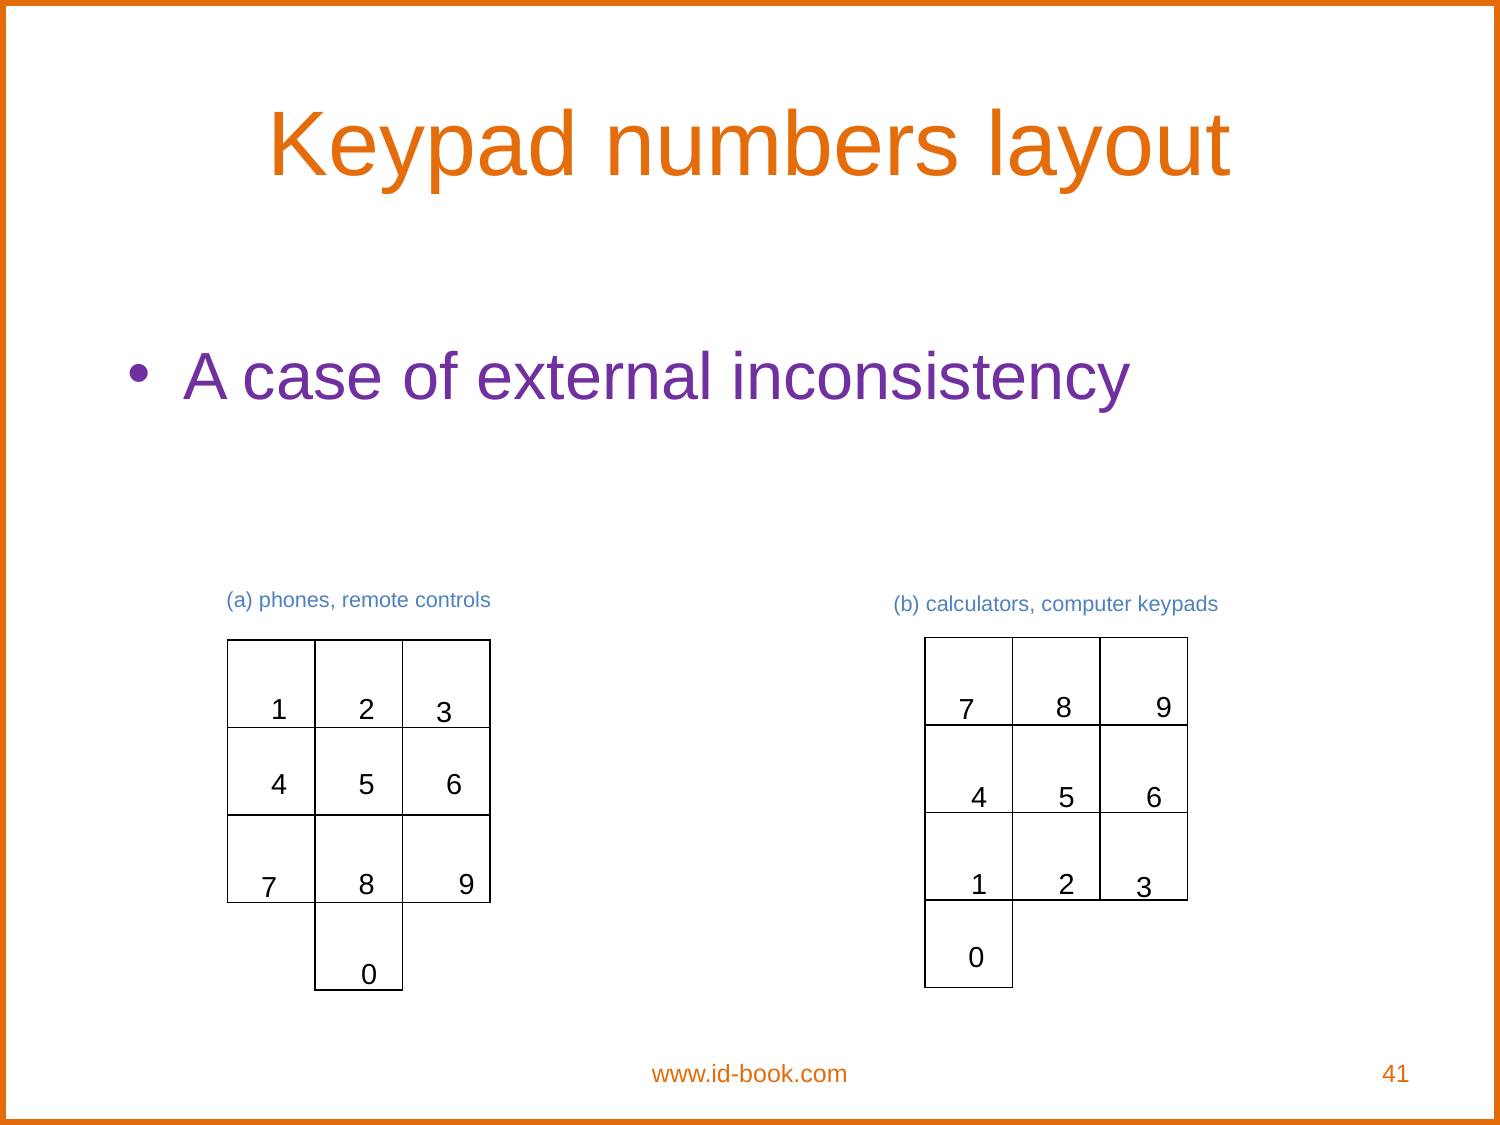

# Keypad numbers layout
A case of external inconsistency

(a) phones, remote controls
(b) calculators, computer keypads

8
9
1
2
7
3
4
5
6

4
5
6

8
9
1
2
7
3
0

0
www.id-book.com
41